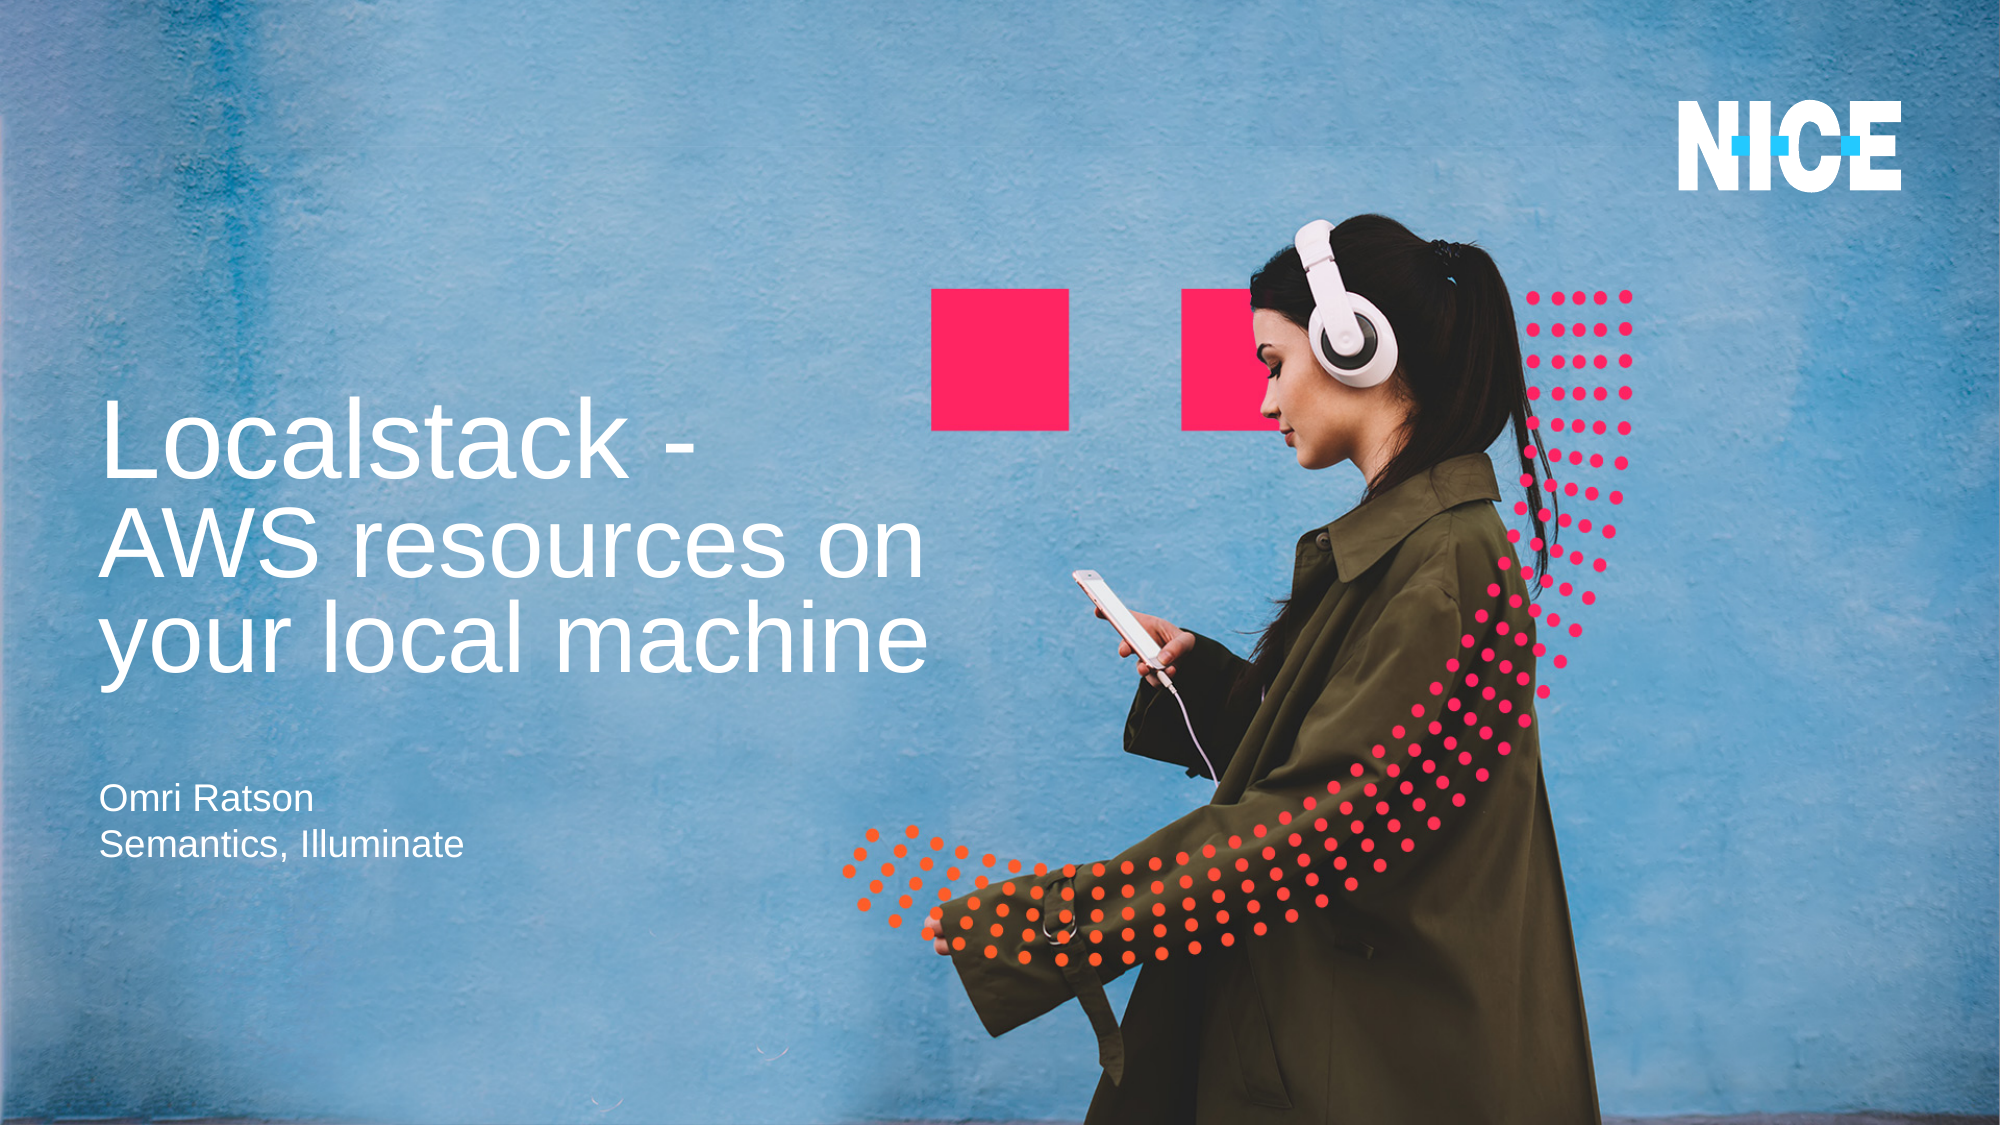

# Localstack - AWS resources on your local machine
Omri Ratson
Semantics, Illuminate